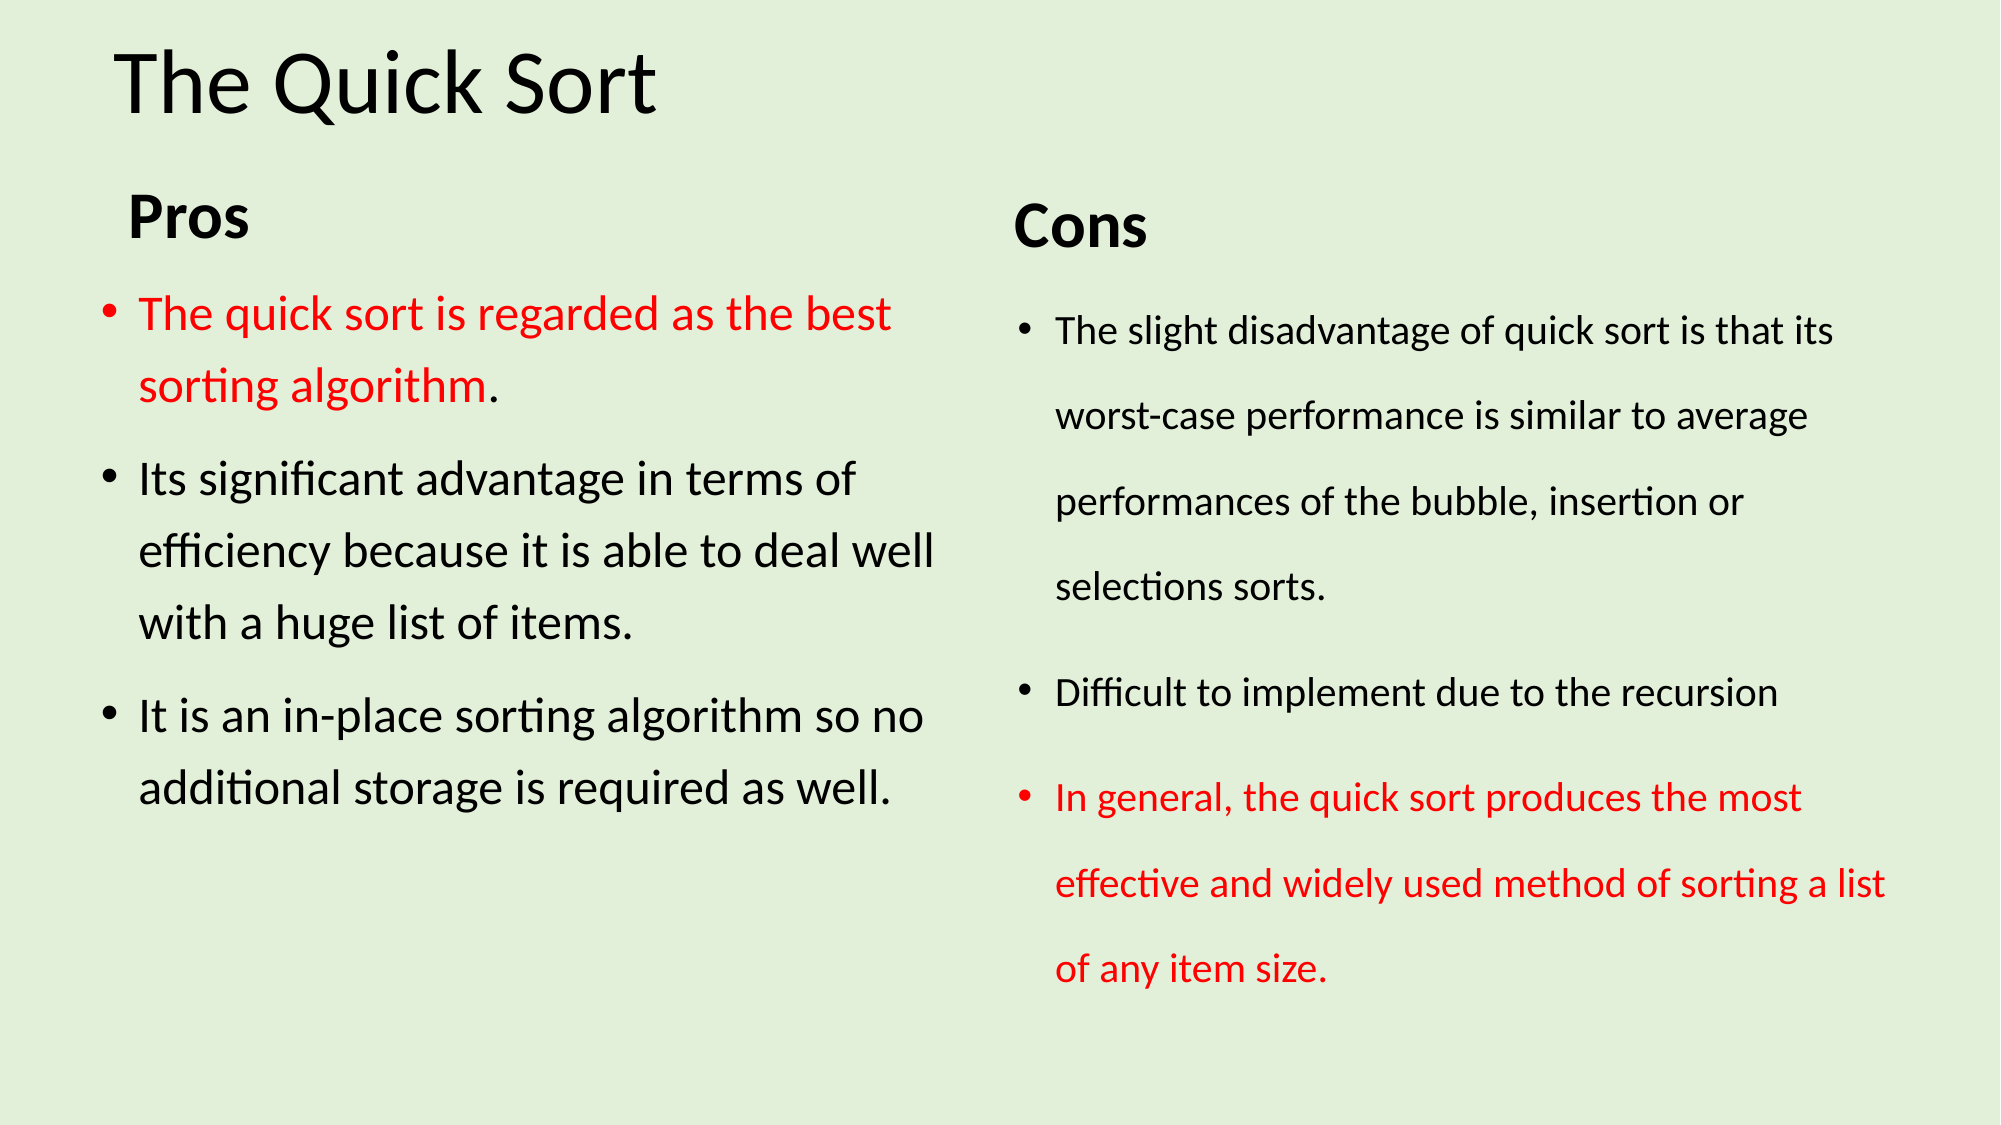

# The Quick Sort
Pros
Cons
The slight disadvantage of quick sort is that its worst-case performance is similar to average performances of the bubble, insertion or selections sorts.
Difficult to implement due to the recursion
In general, the quick sort produces the most effective and widely used method of sorting a list of any item size.

The quick sort is regarded as the best sorting algorithm.
Its significant advantage in terms of efficiency because it is able to deal well with a huge list of items.
It is an in-place sorting algorithm so no additional storage is required as well.